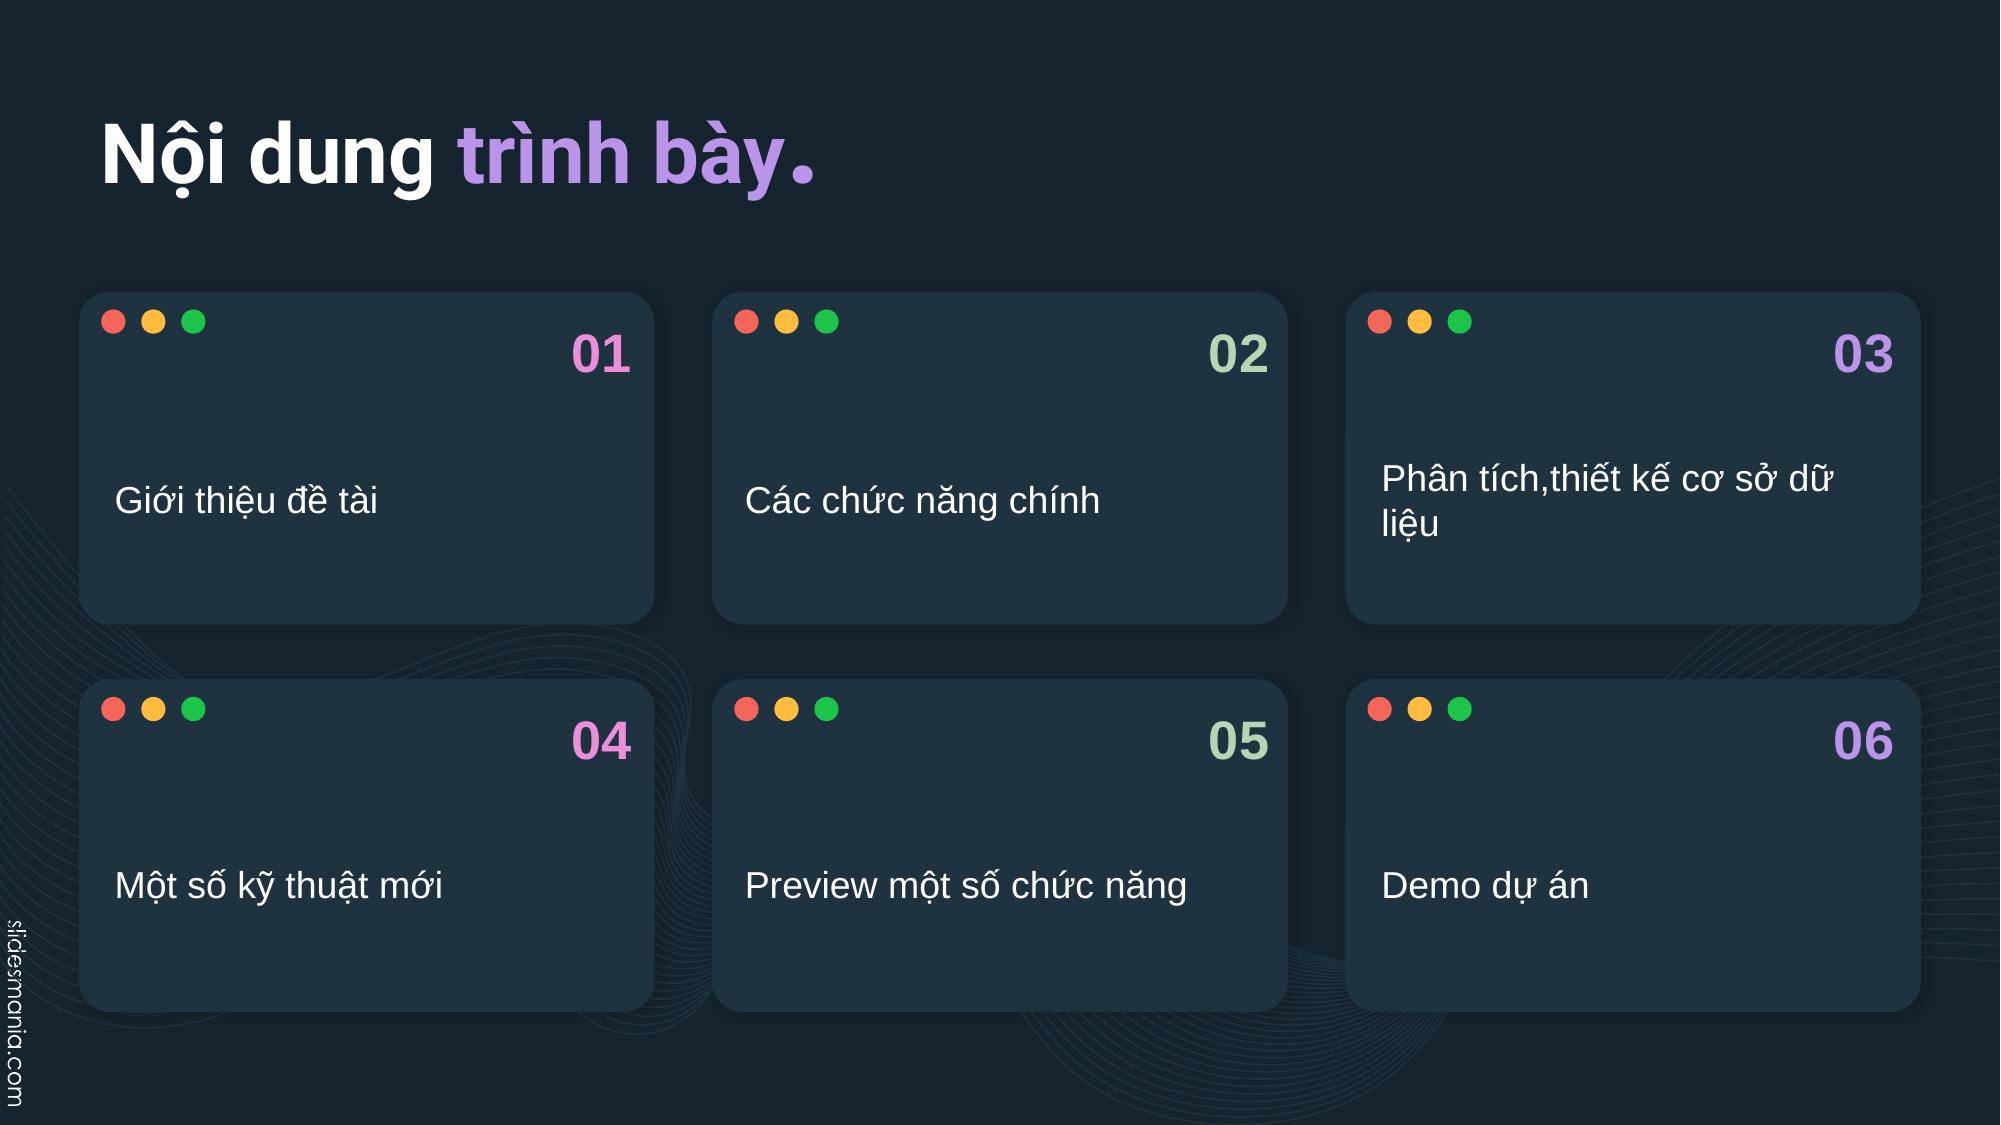

# Nội dung trình bày.
01
02
03
Giới thiệu đề tài
Các chức năng chính
Phân tích,thiết kế cơ sở dữ liệu
04
05
06
Một số kỹ thuật mới
Preview một số chức năng
Demo dự án